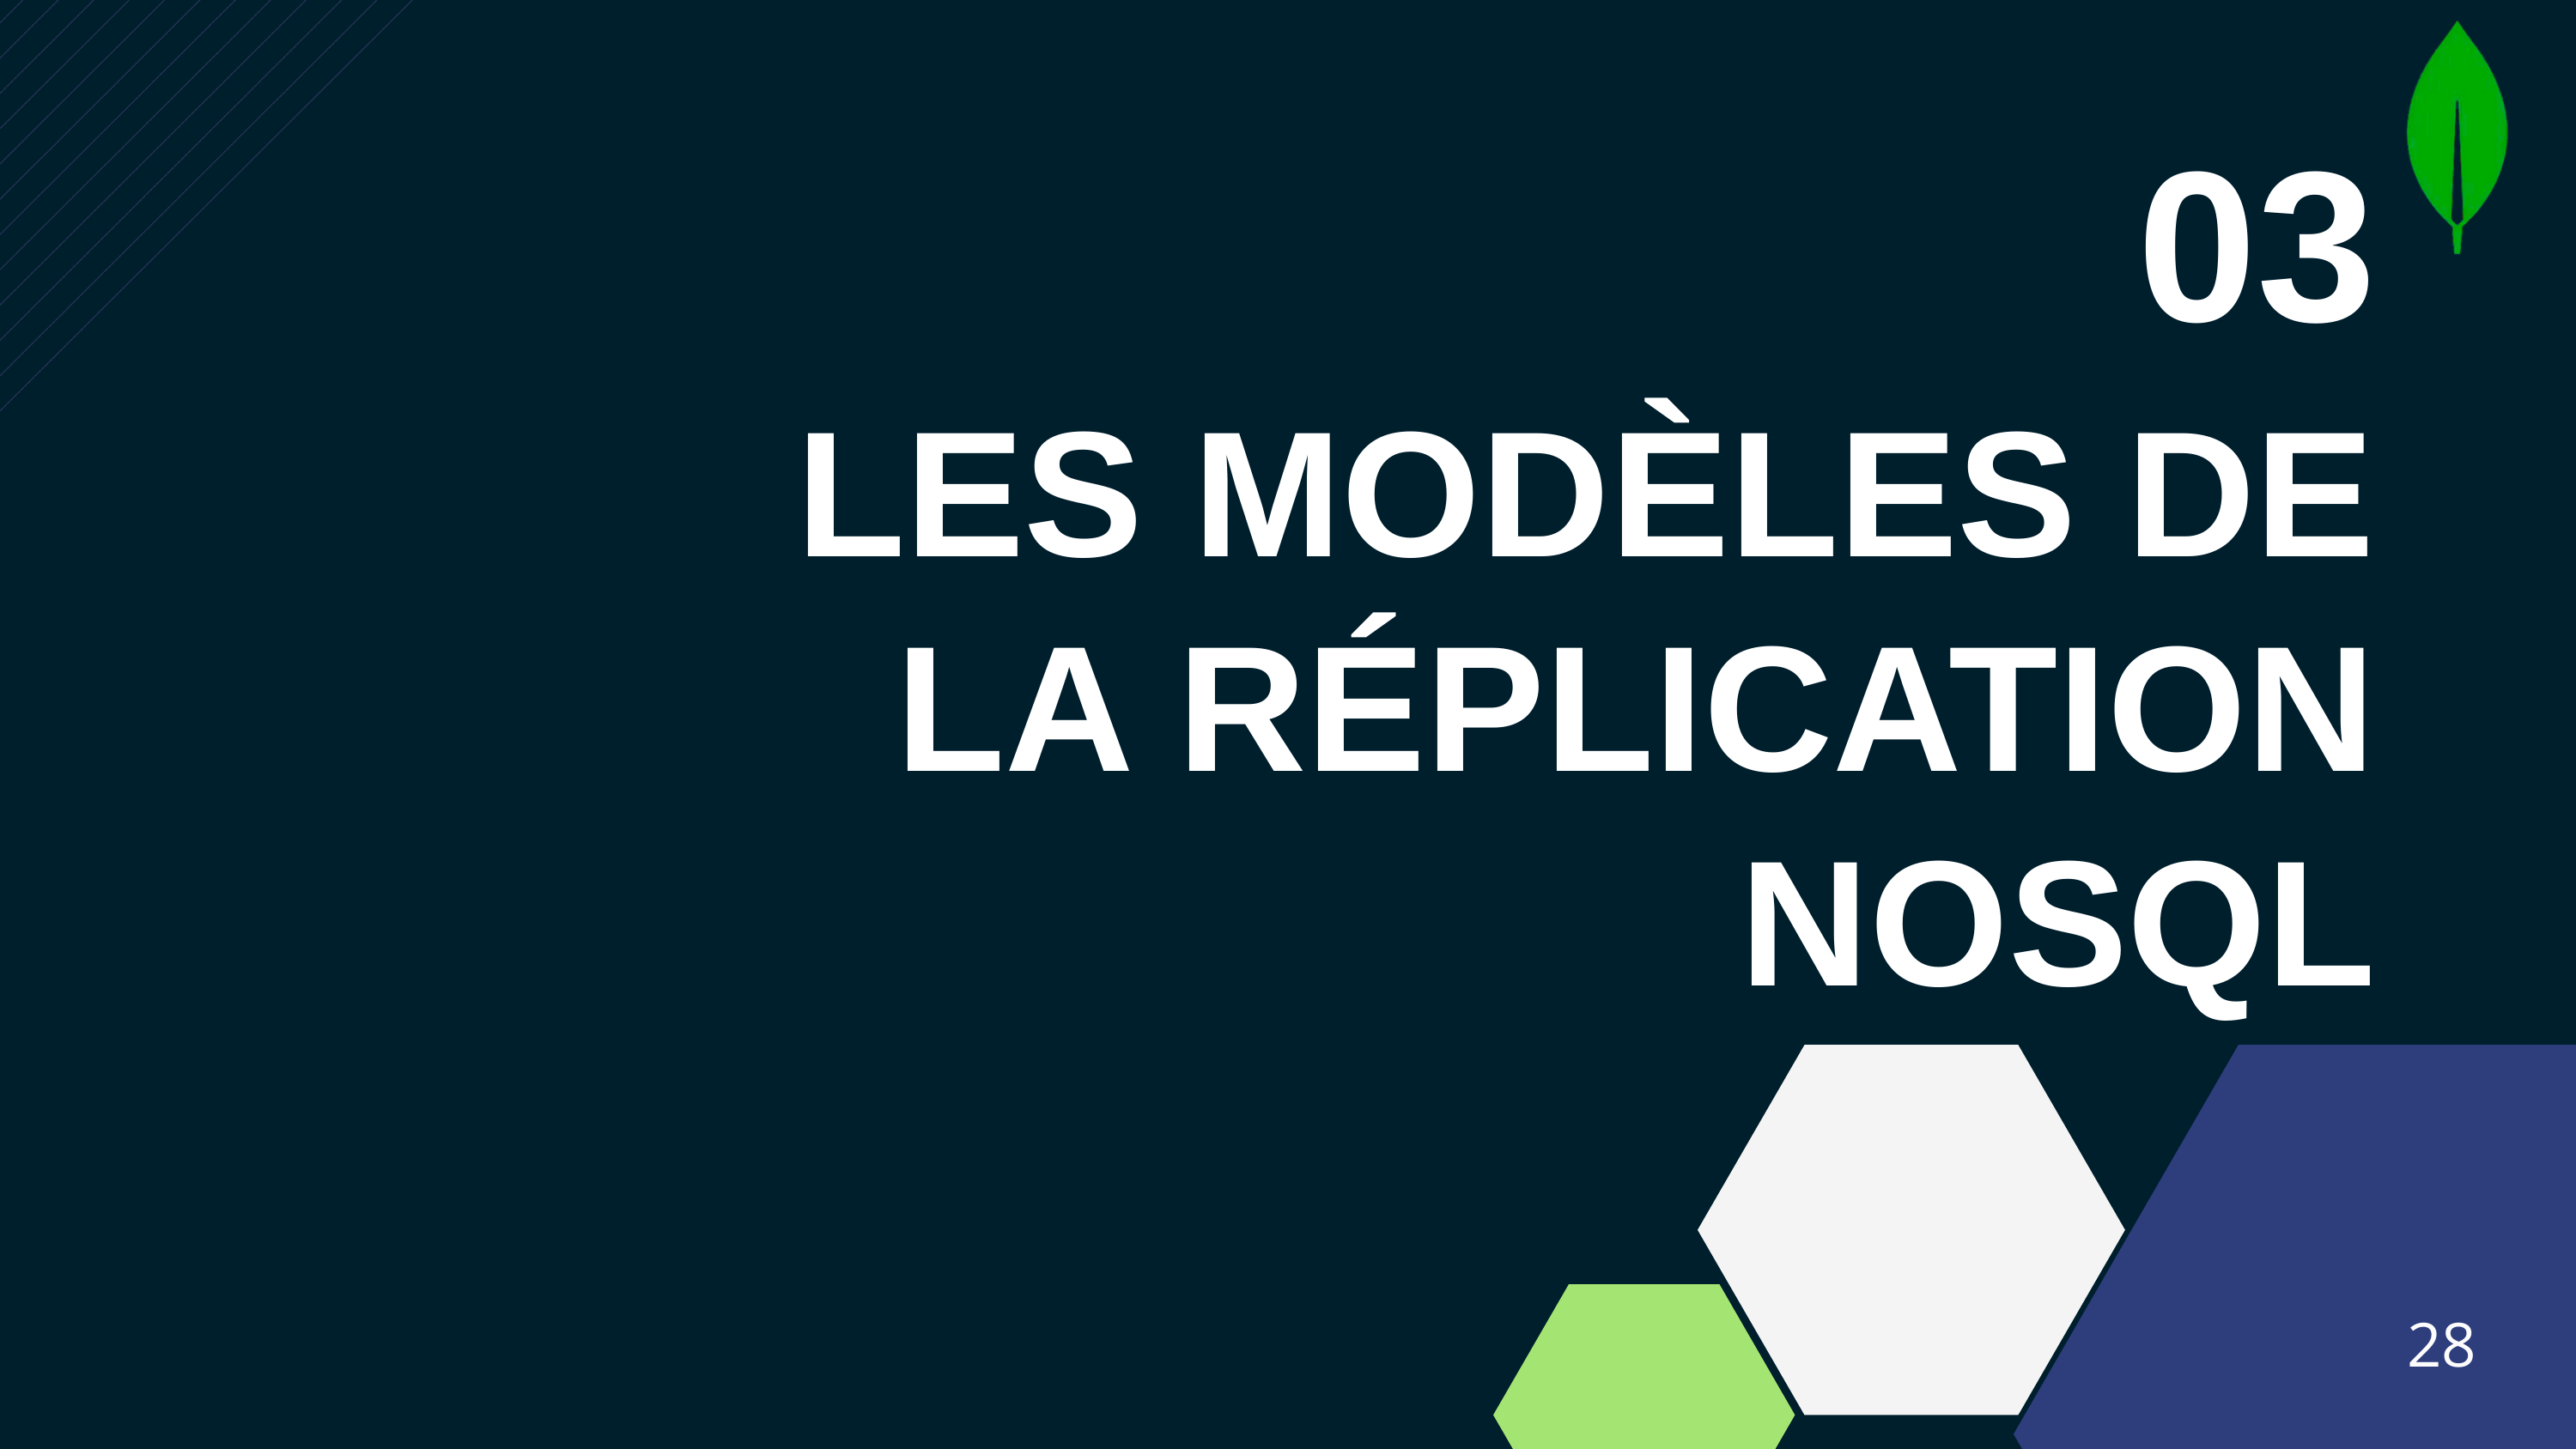

03
LES MODÈLES DE LA RÉPLICATION NOSQL

28